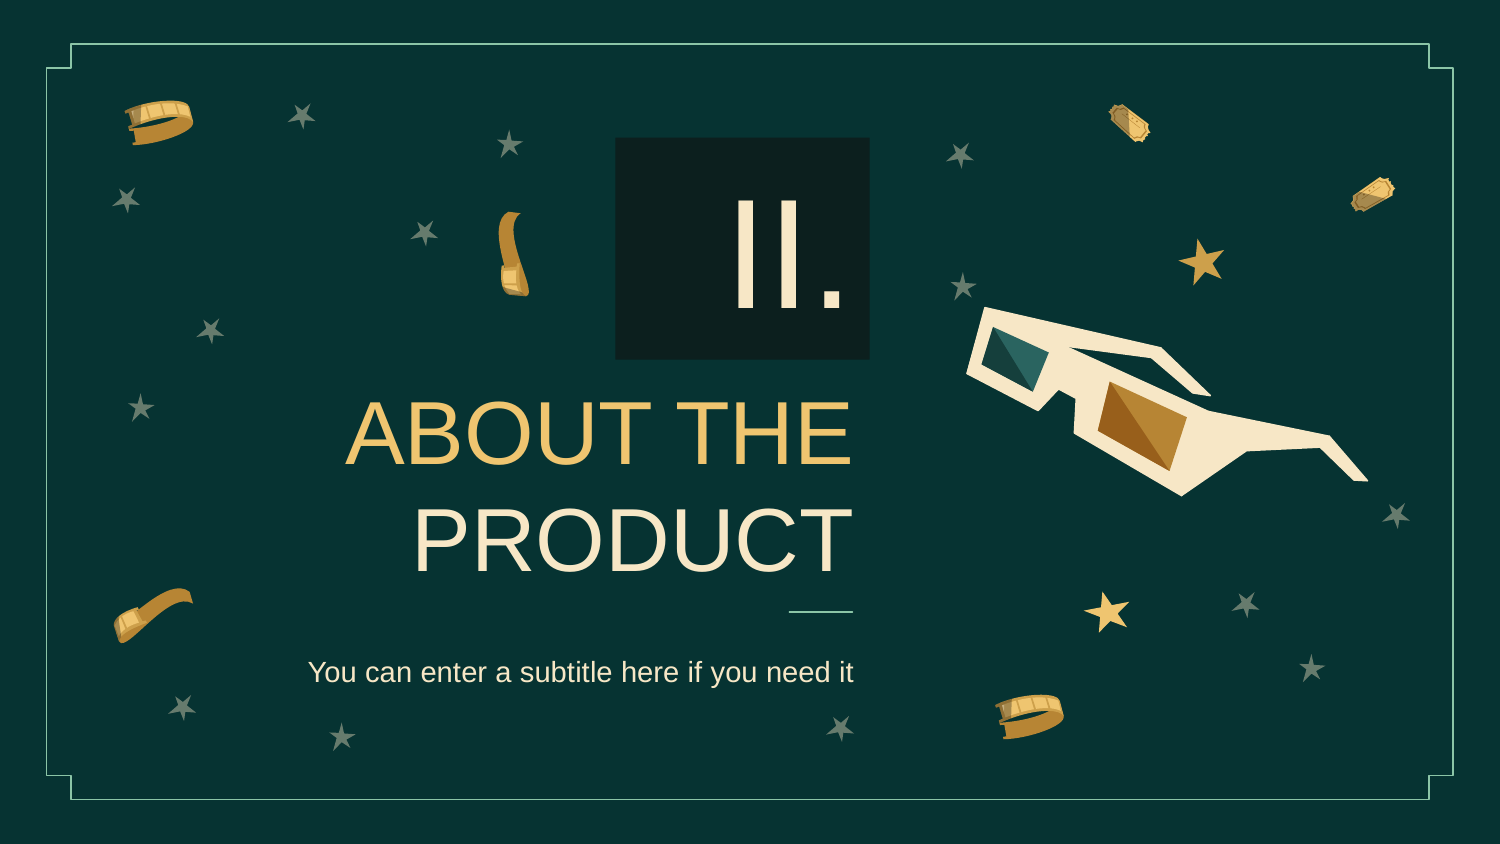

# II.

ABOUT THE PRODUCT

You can enter a subtitle here if you need it